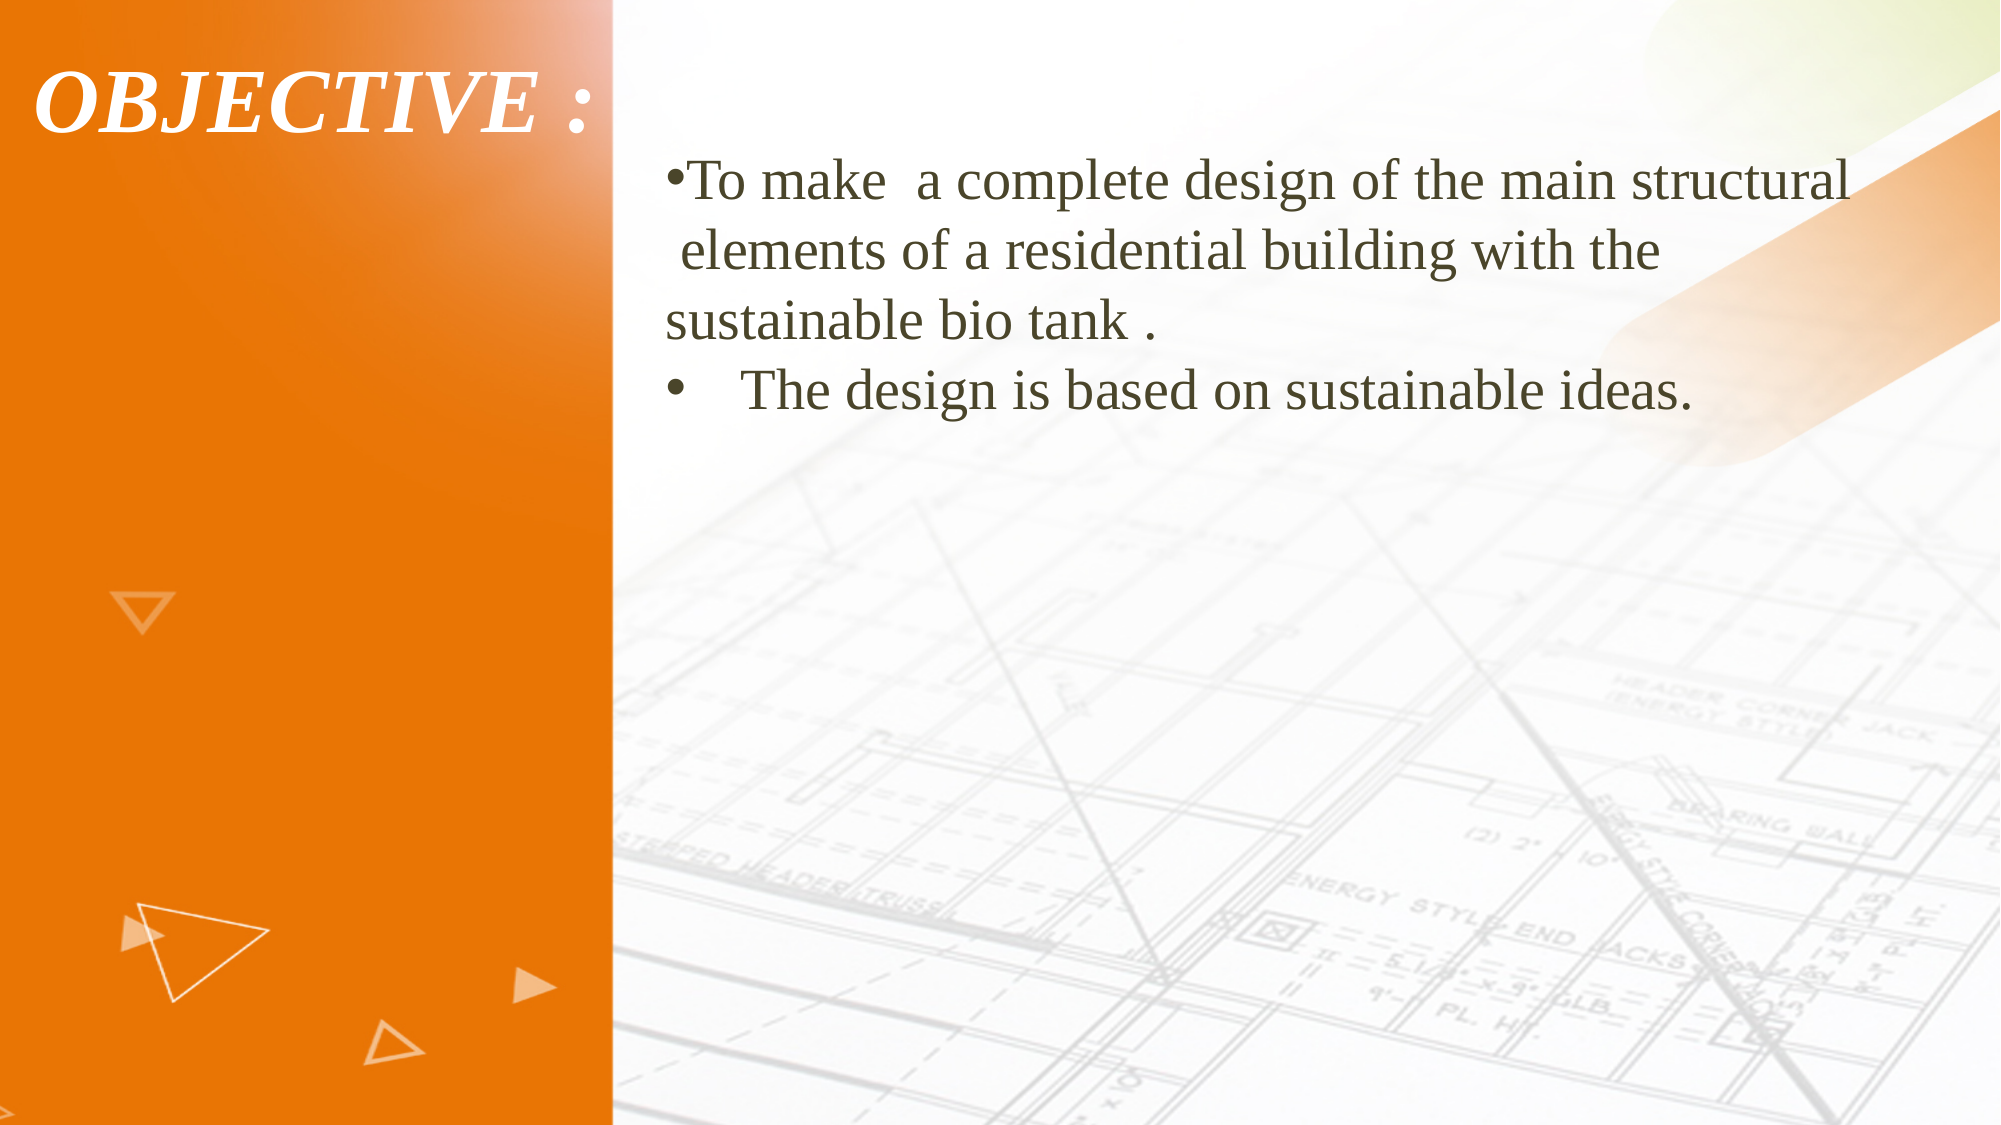

OBJECTIVE :
To make  a complete design of the main structural
 elements of a residential building with the
sustainable bio tank .
The design is based on sustainable ideas.